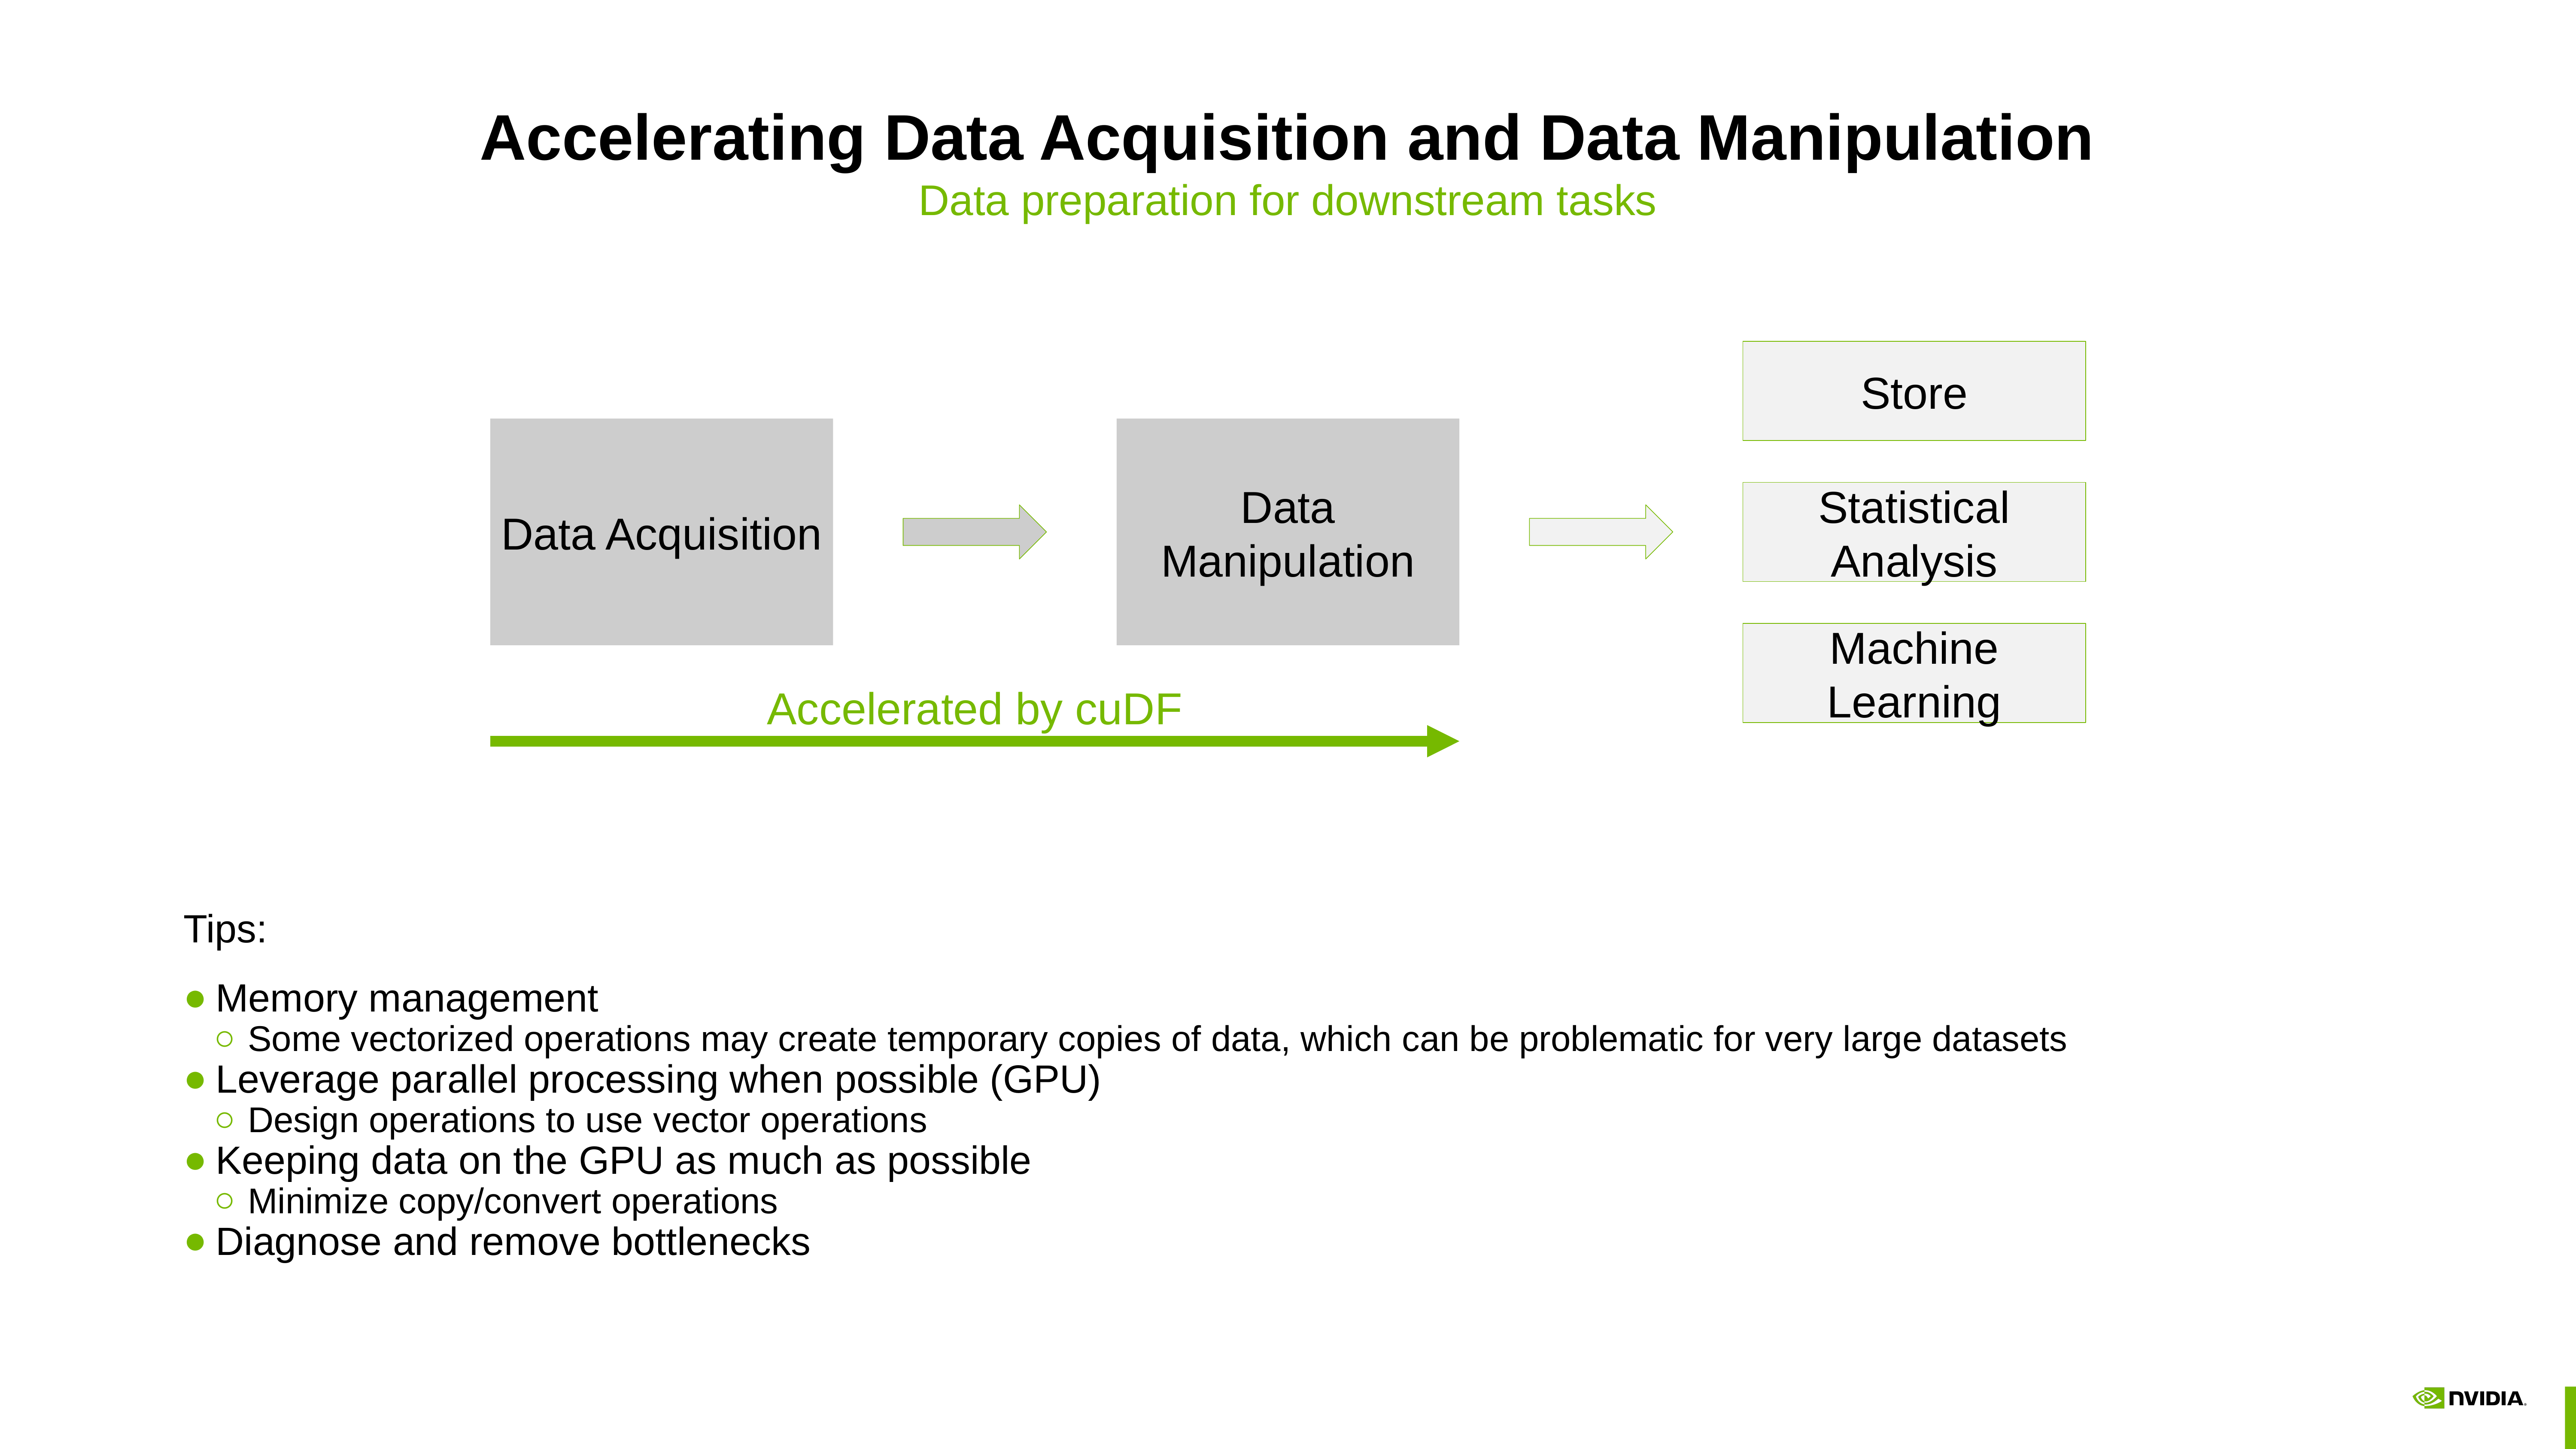

# Accelerating Data Acquisition and Data Manipulation
Data preparation for downstream tasks
Store
Data Acquisition
Data Manipulation
Statistical Analysis

Machine Learning
Accelerated by cuDF
Tips:
Memory management
Some vectorized operations may create temporary copies of data, which can be problematic for very large datasets
Leverage parallel processing when possible (GPU)
Design operations to use vector operations
Keeping data on the GPU as much as possible
Minimize copy/convert operations
Diagnose and remove bottlenecks